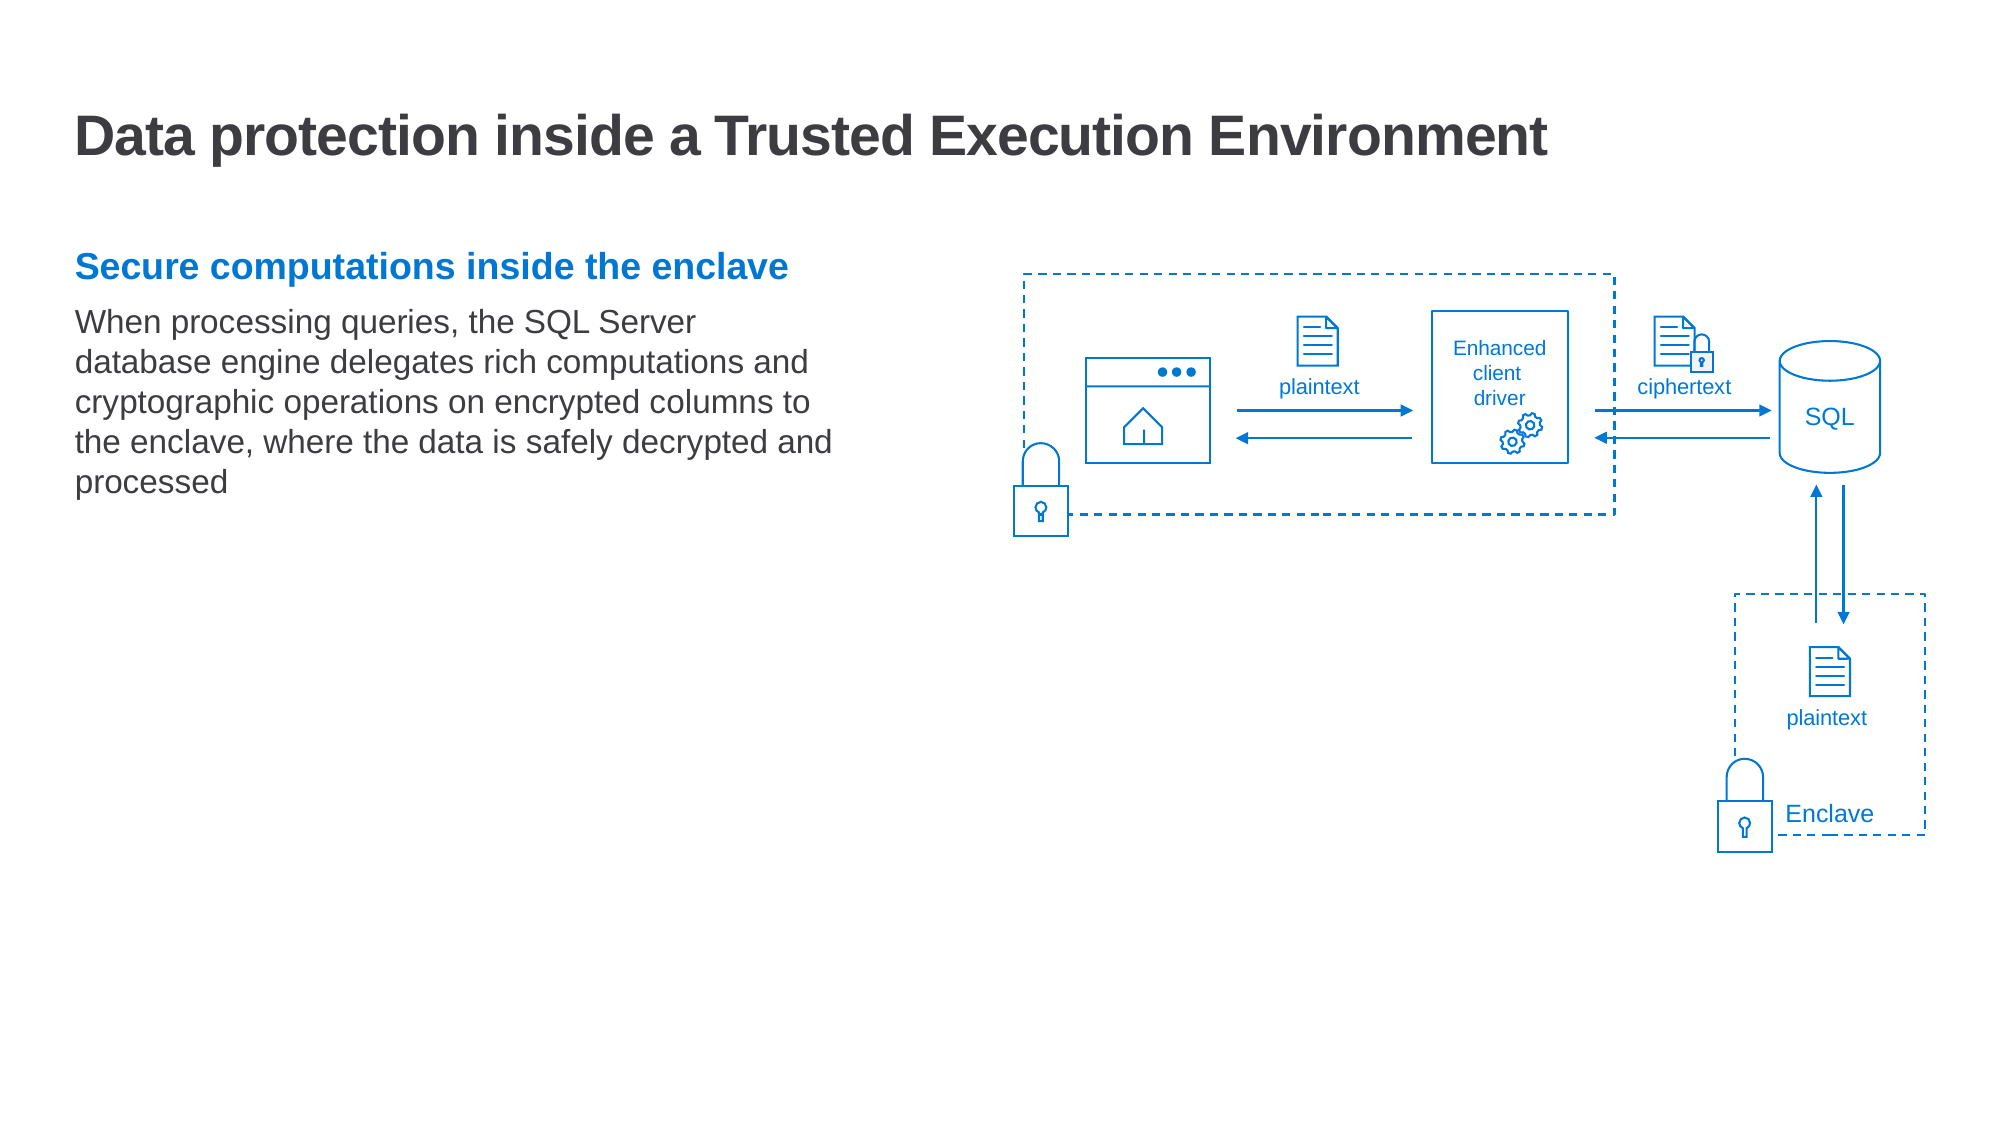

# Data protection inside a Trusted Execution Environment
Secure computations inside the enclave
When processing queries, the SQL Server database engine delegates rich computations and cryptographic operations on encrypted columns to the enclave, where the data is safely decrypted and processed

Enhanced client
driver

SQL

plaintext
ciphertext

Enclave

plaintext